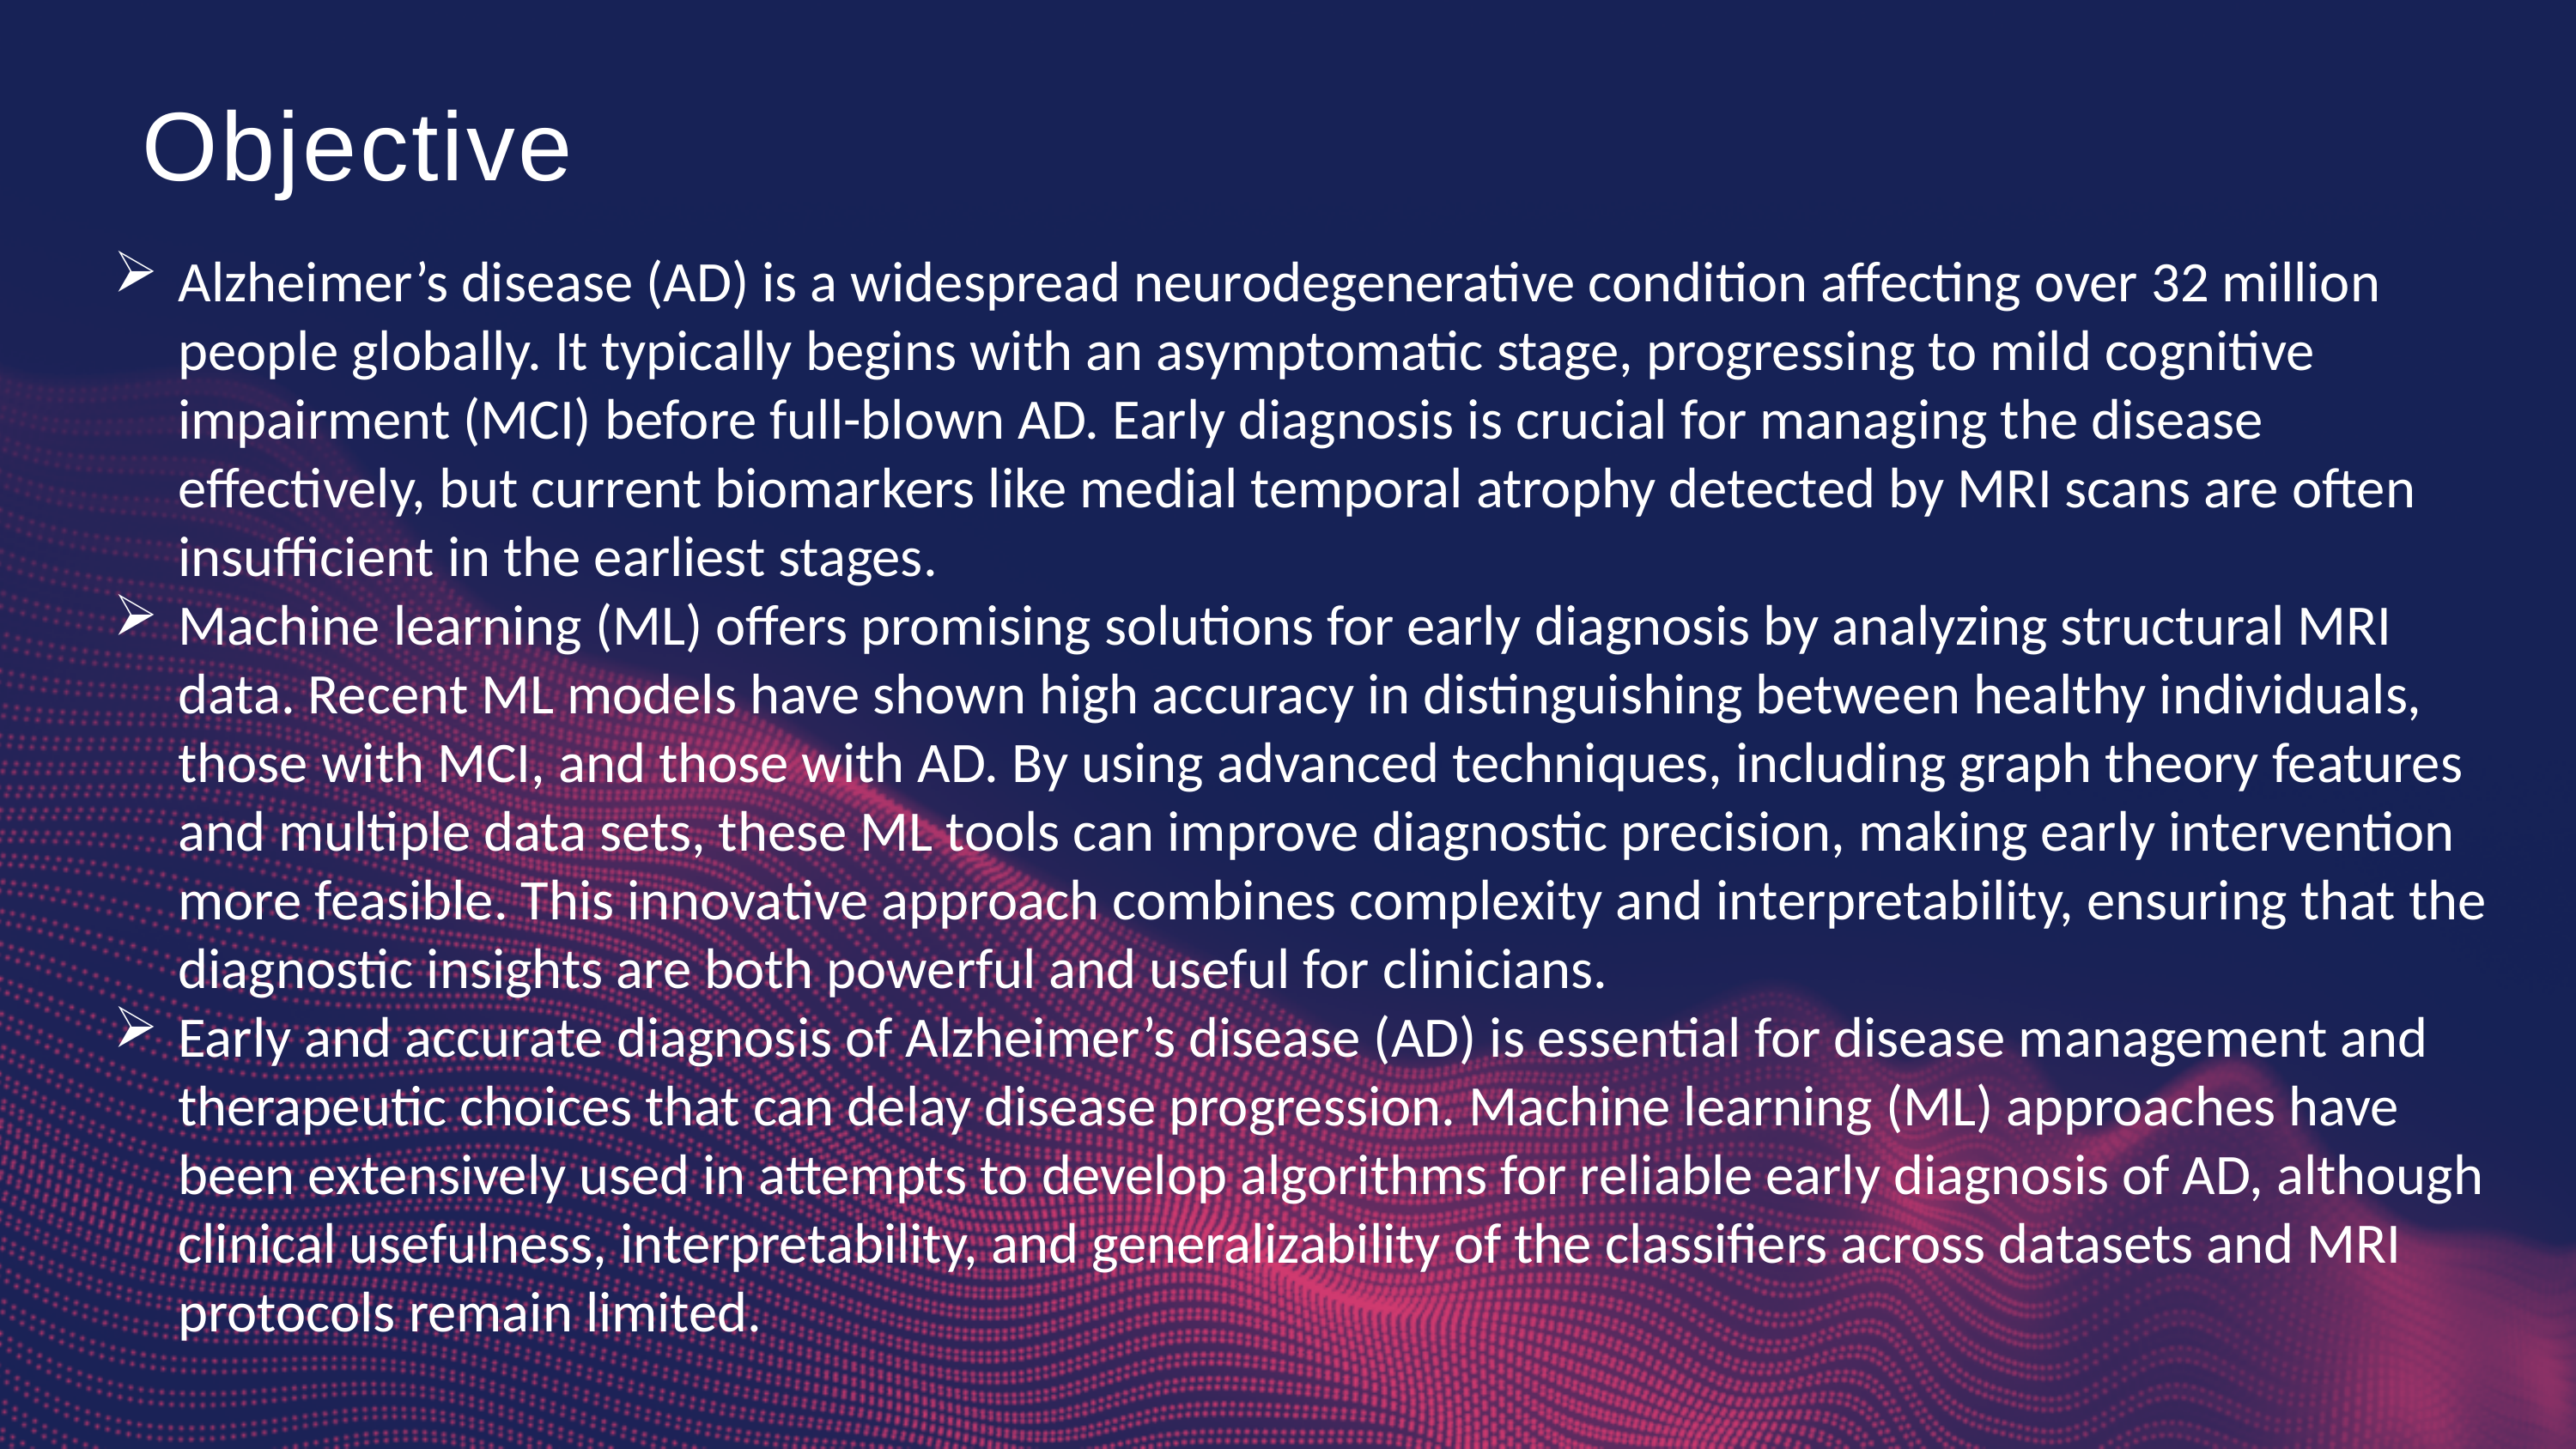

Objective
Alzheimer’s disease (AD) is a widespread neurodegenerative condition affecting over 32 million people globally. It typically begins with an asymptomatic stage, progressing to mild cognitive impairment (MCI) before full-blown AD. Early diagnosis is crucial for managing the disease effectively, but current biomarkers like medial temporal atrophy detected by MRI scans are often insufficient in the earliest stages.
Machine learning (ML) offers promising solutions for early diagnosis by analyzing structural MRI data. Recent ML models have shown high accuracy in distinguishing between healthy individuals, those with MCI, and those with AD. By using advanced techniques, including graph theory features and multiple data sets, these ML tools can improve diagnostic precision, making early intervention more feasible. This innovative approach combines complexity and interpretability, ensuring that the diagnostic insights are both powerful and useful for clinicians.
Early and accurate diagnosis of Alzheimer’s disease (AD) is essential for disease management and therapeutic choices that can delay disease progression. Machine learning (ML) approaches have been extensively used in attempts to develop algorithms for reliable early diagnosis of AD, although clinical usefulness, interpretability, and generalizability of the classifiers across datasets and MRI protocols remain limited.